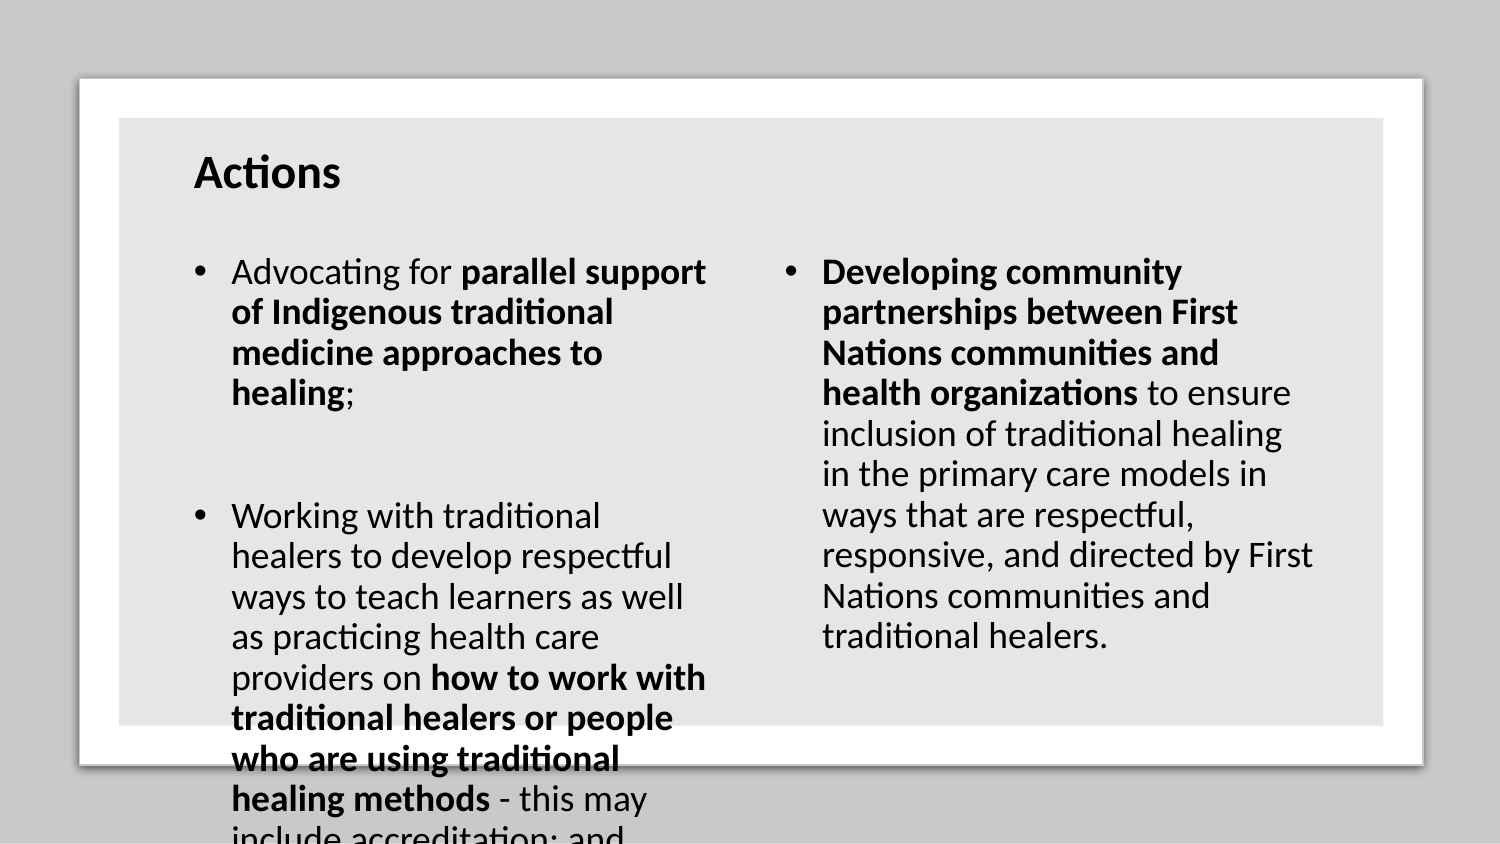

# Actions
Advocating for parallel support of Indigenous traditional medicine approaches to healing;

Working with traditional healers to develop respectful ways to teach learners as well as practicing health care providers on how to work with traditional healers or people who are using traditional healing methods - this may include accreditation; and,
Developing community partnerships between First Nations communities and health organizations to ensure inclusion of traditional healing in the primary care models in ways that are respectful, responsive, and directed by First Nations communities and traditional healers.